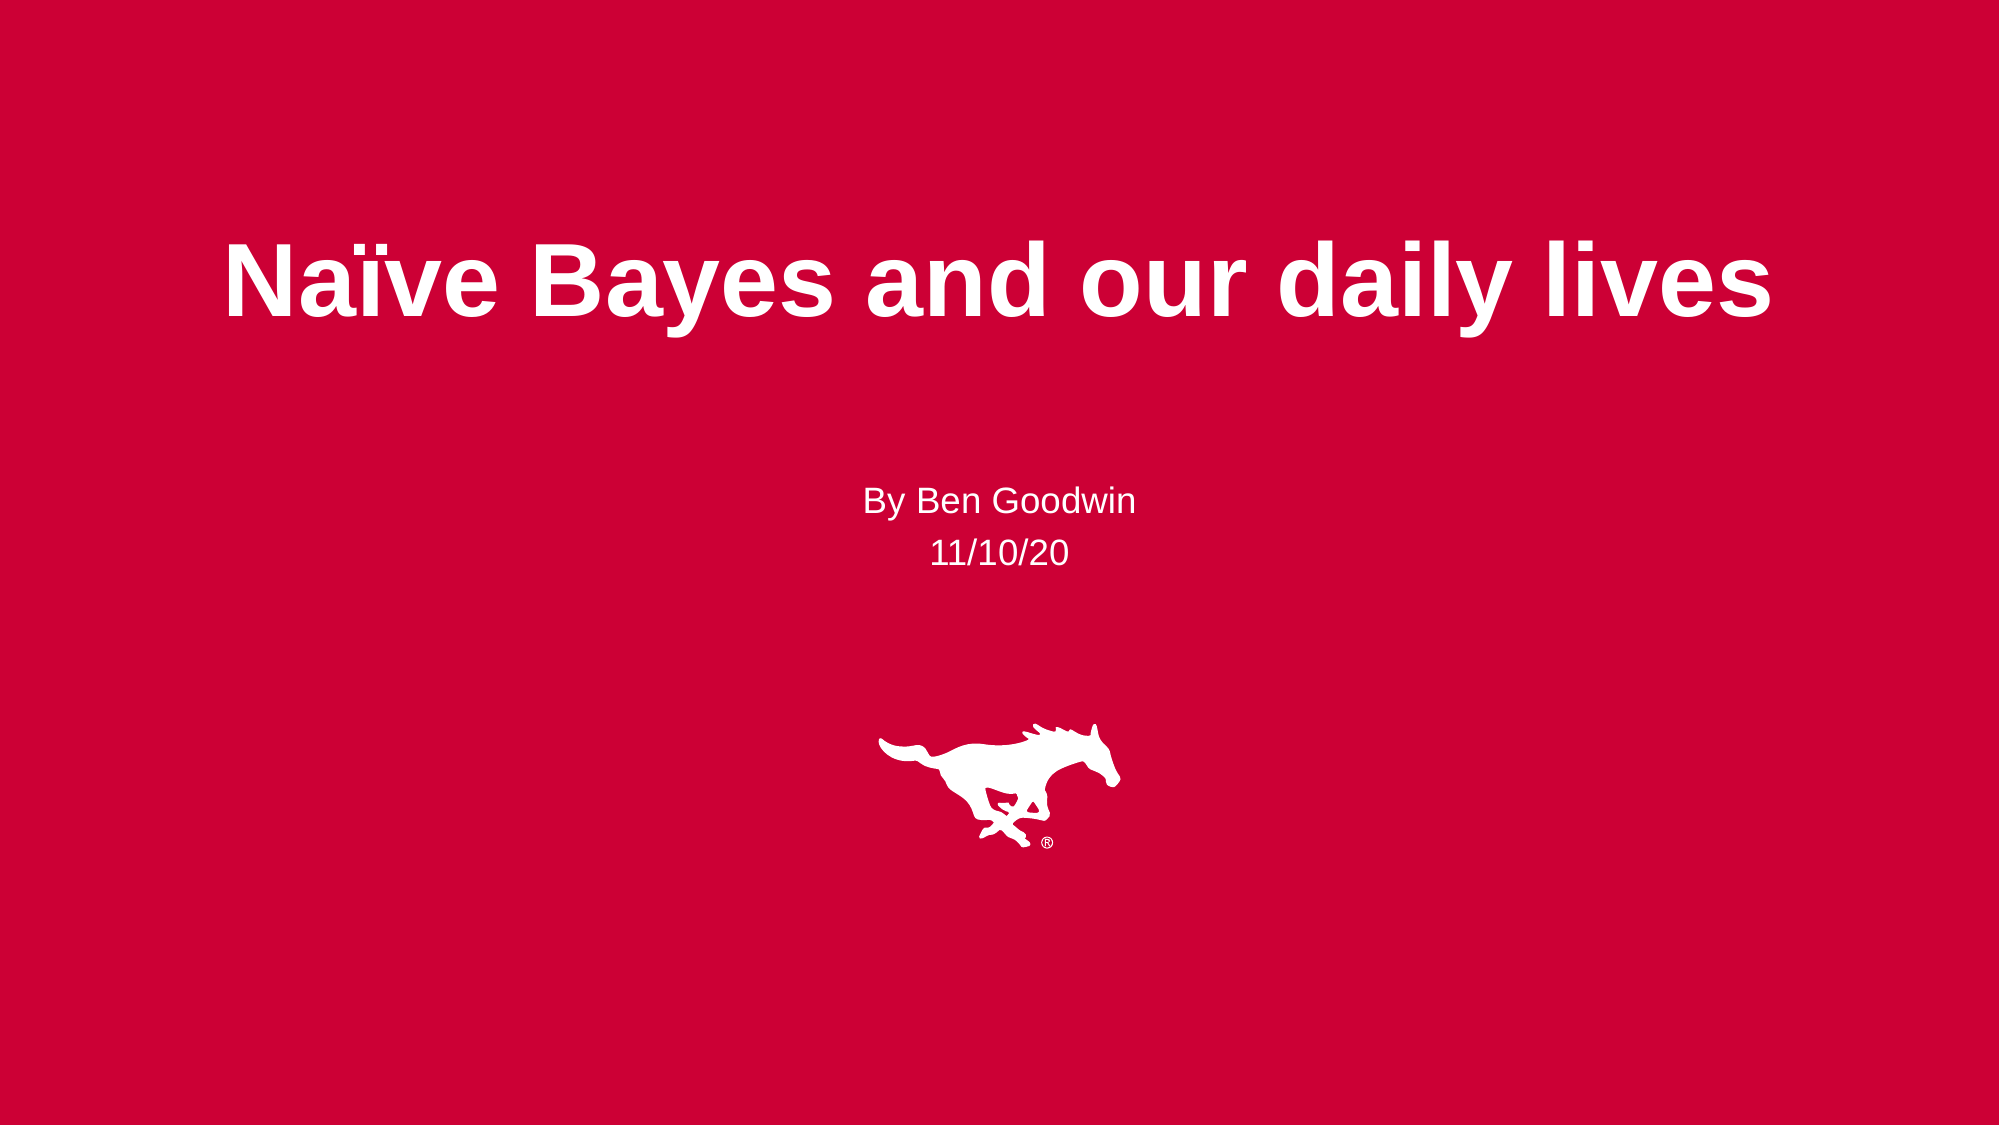

# Naïve Bayes and our daily lives
By Ben Goodwin
11/10/20